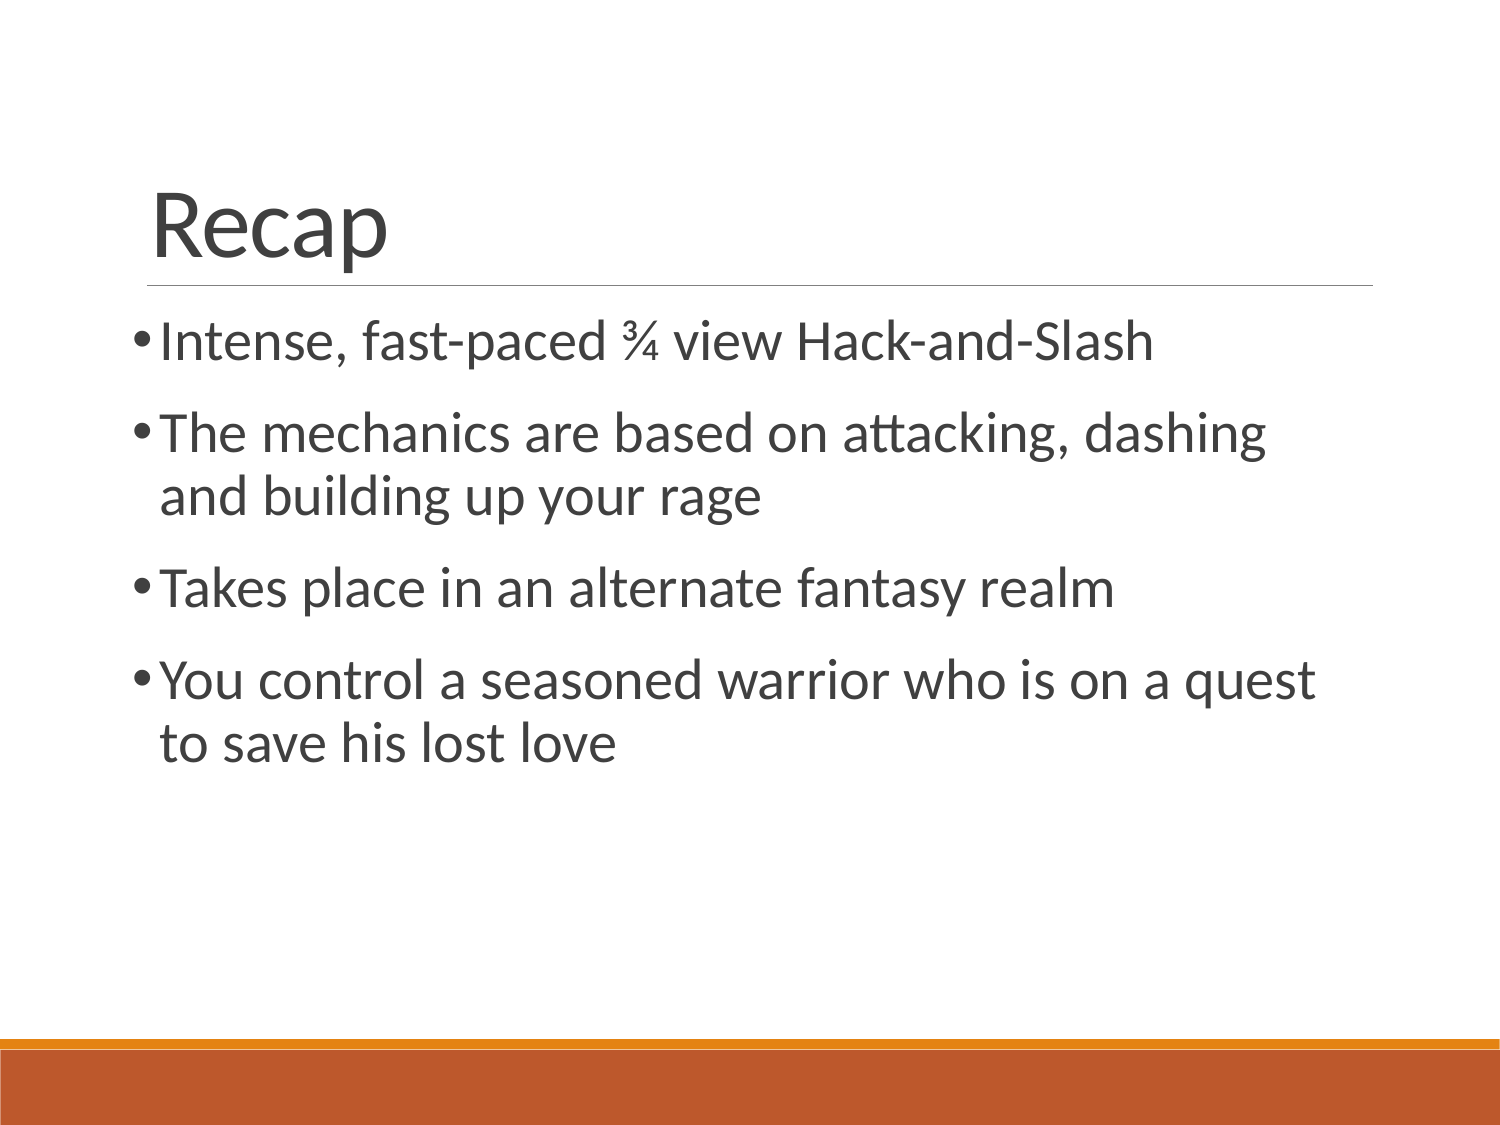

# Recap
Intense, fast-paced ¾ view Hack-and-Slash
The mechanics are based on attacking, dashing and building up your rage
Takes place in an alternate fantasy realm
You control a seasoned warrior who is on a quest to save his lost love